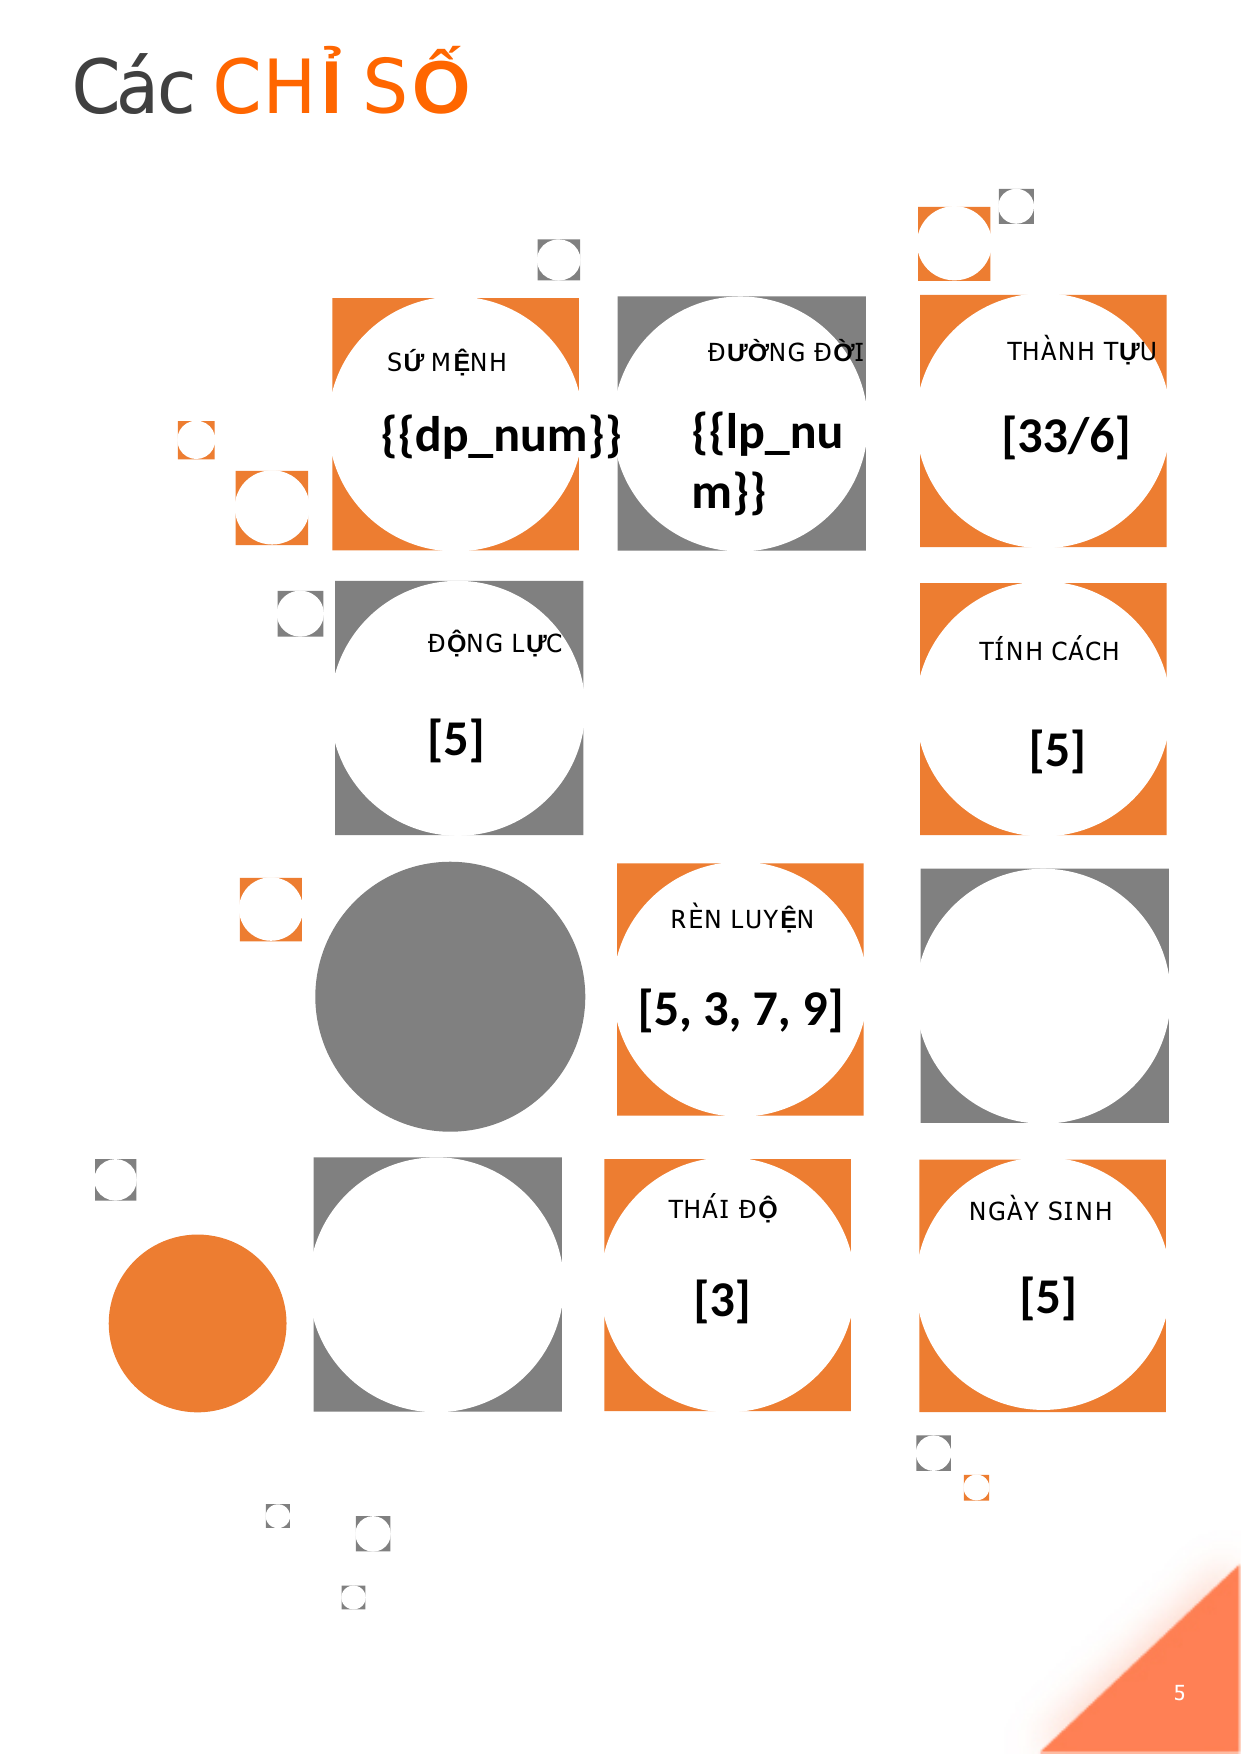

Các CHỈ SỐ

THÀNH TỰU
ĐƯỜNG ĐỜI
SỨ MỆNH
{{lp_num}}
{{dp_num}}
[33/6]

ĐỘNG LỰC
TÍNH CÁCH
[5]
[5]

RÈN LUYỆN
[5, 3, 7, 9]

THÁI ĐỘ
NGÀY SINH

[5]
[3]

5